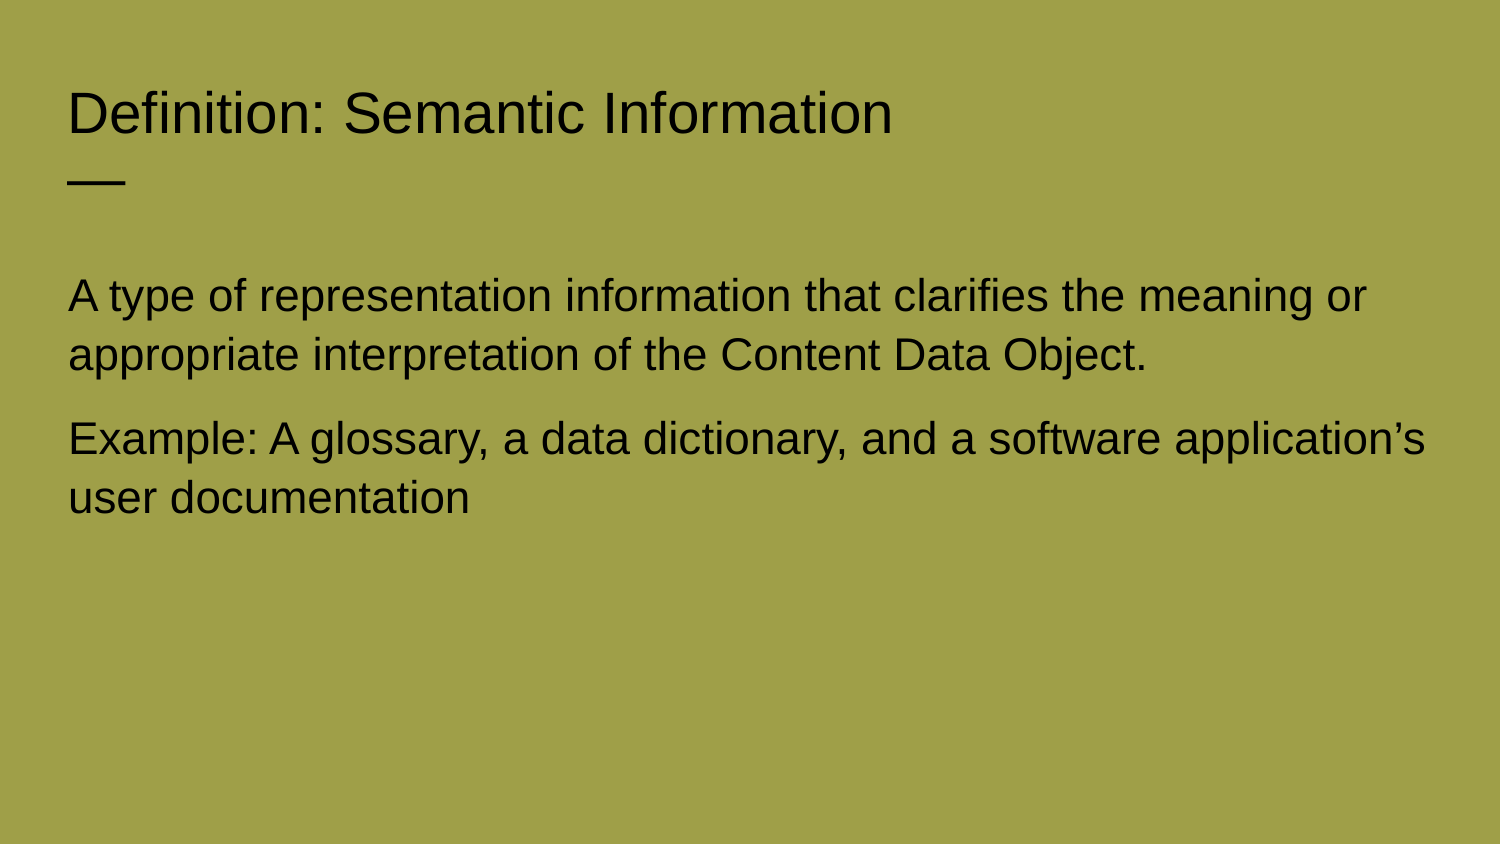

Definition: Semantic Information
—
A type of representation information that clarifies the meaning or appropriate interpretation of the Content Data Object.
Example: A glossary, a data dictionary, and a software application’s user documentation